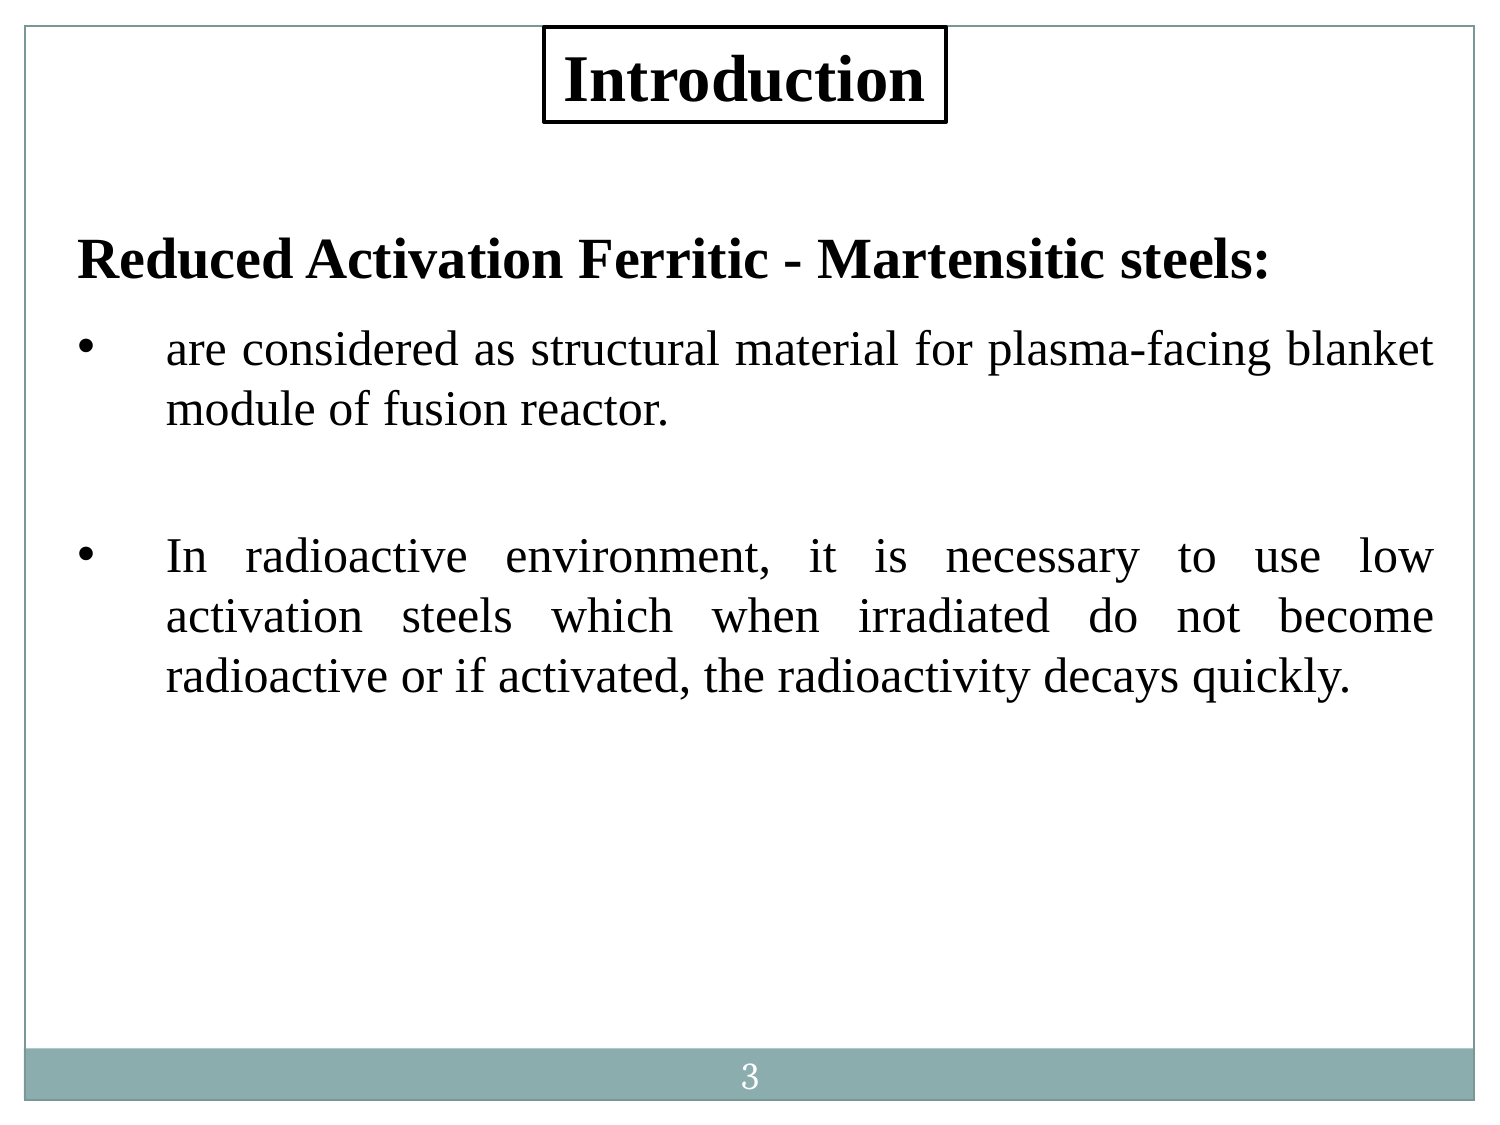

Introduction
Reduced Activation Ferritic - Martensitic steels:
are considered as structural material for plasma-facing blanket module of fusion reactor.
In radioactive environment, it is necessary to use low activation steels which when irradiated do not become radioactive or if activated, the radioactivity decays quickly.
3